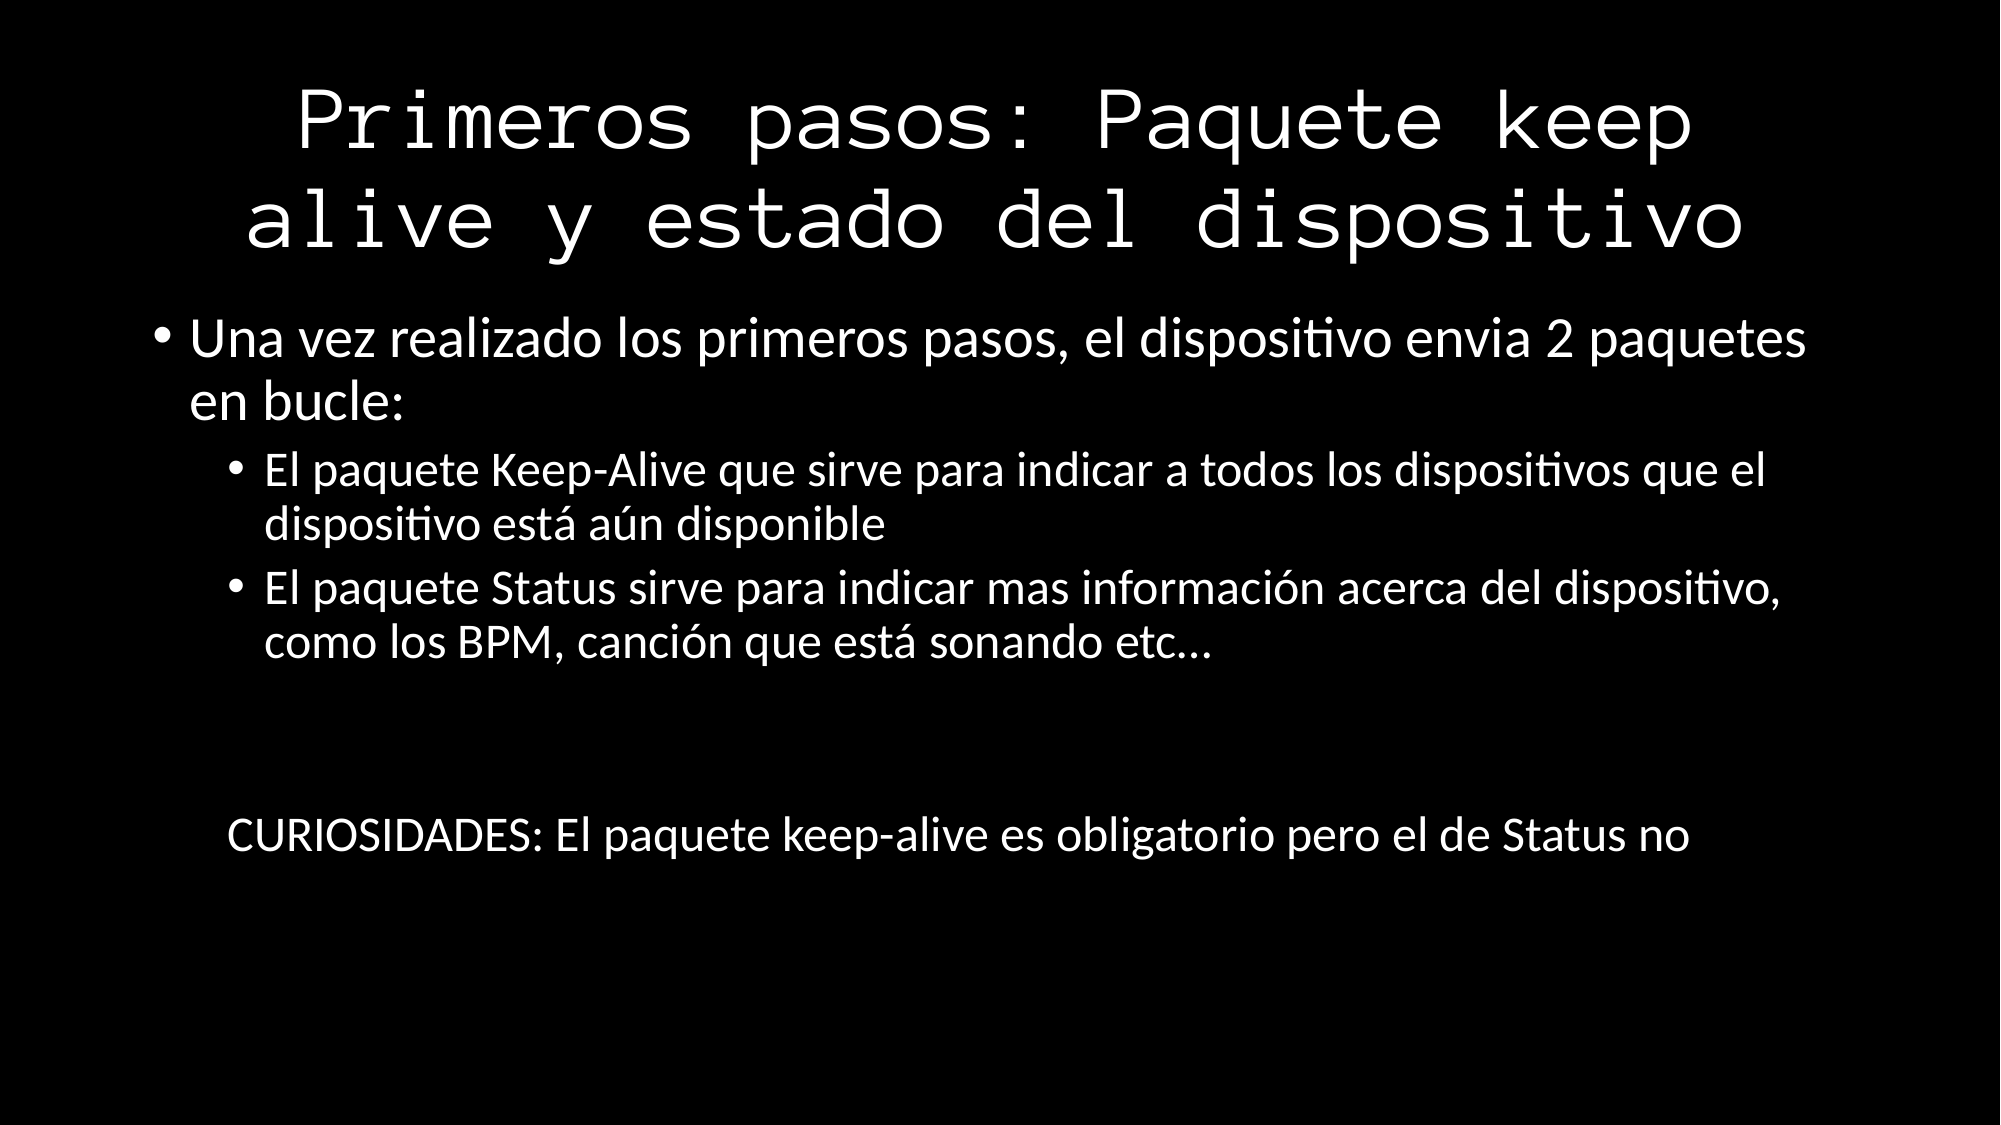

# Primeros pasos: Paquete keep alive y estado del dispositivo
Una vez realizado los primeros pasos, el dispositivo envia 2 paquetes en bucle:
El paquete Keep-Alive que sirve para indicar a todos los dispositivos que el dispositivo está aún disponible
El paquete Status sirve para indicar mas información acerca del dispositivo, como los BPM, canción que está sonando etc…

CURIOSIDADES: El paquete keep-alive es obligatorio pero el de Status no